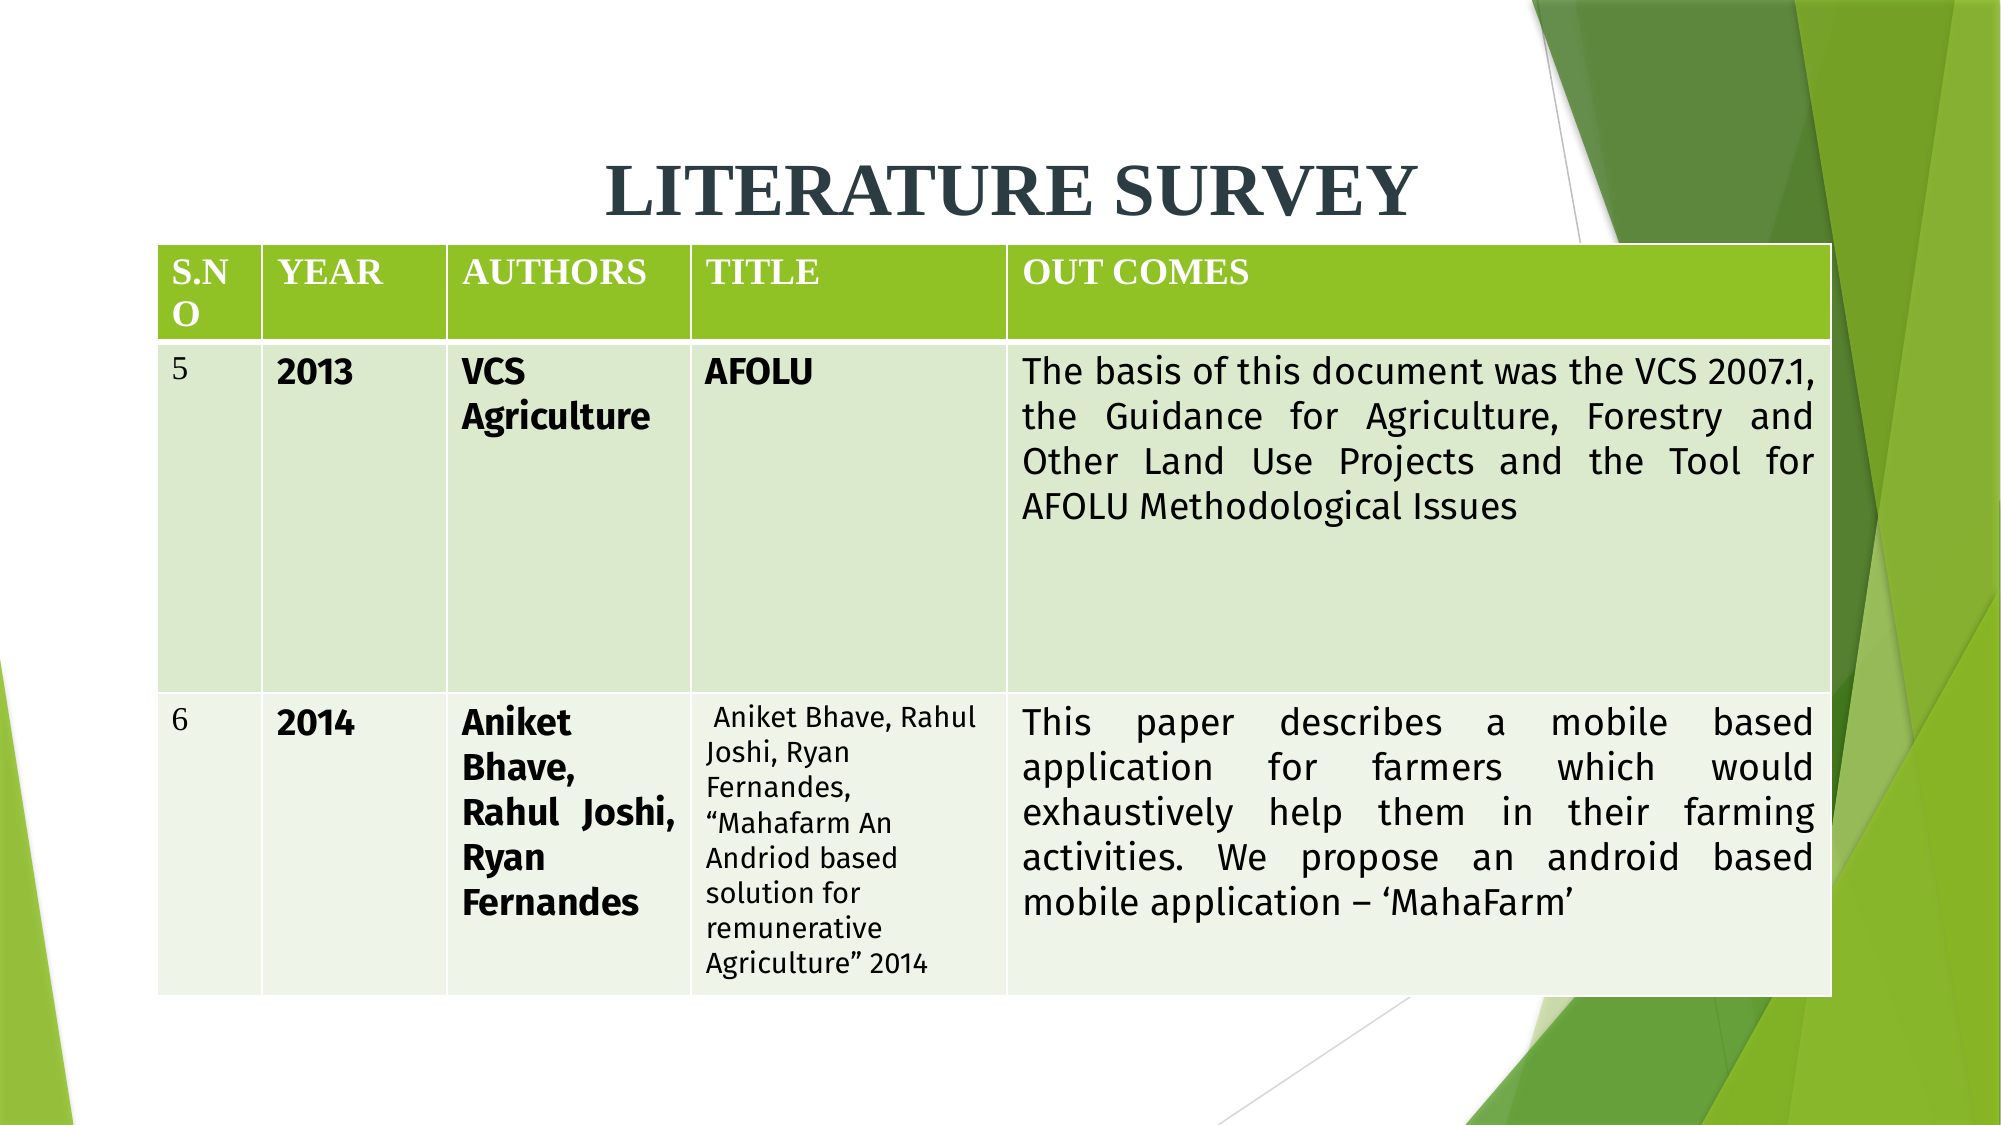

LITERATURE SURVEY
| S.NO | YEAR | AUTHORS | TITLE | OUT COMES |
| --- | --- | --- | --- | --- |
| 5 | 2013 | VCS Agriculture | AFOLU | The basis of this document was the VCS 2007.1, the Guidance for Agriculture, Forestry and Other Land Use Projects and the Tool for AFOLU Methodological Issues |
| 6 | 2014 | Aniket Bhave, Rahul Joshi, Ryan Fernandes | Aniket Bhave, Rahul Joshi, Ryan Fernandes, “Mahafarm An Andriod based solution for remunerative Agriculture” 2014 | This paper describes a mobile based application for farmers which would exhaustively help them in their farming activities. We propose an android based mobile application – ‘MahaFarm’ |